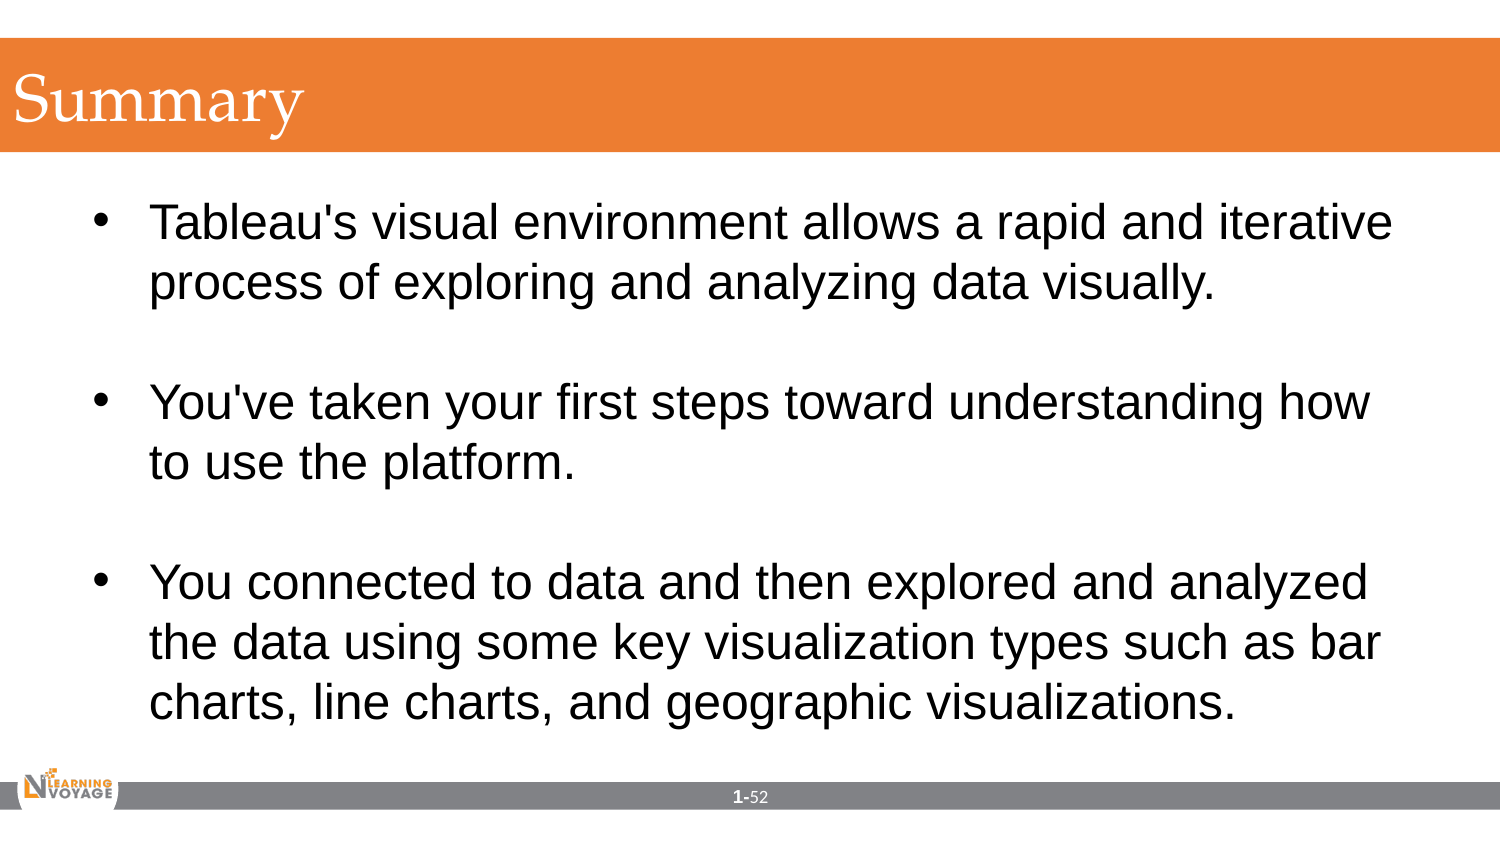

Summary
Tableau's visual environment allows a rapid and iterative process of exploring and analyzing data visually.

You've taken your first steps toward understanding how to use the platform.

You connected to data and then explored and analyzed the data using some key visualization types such as bar charts, line charts, and geographic visualizations.
1-52